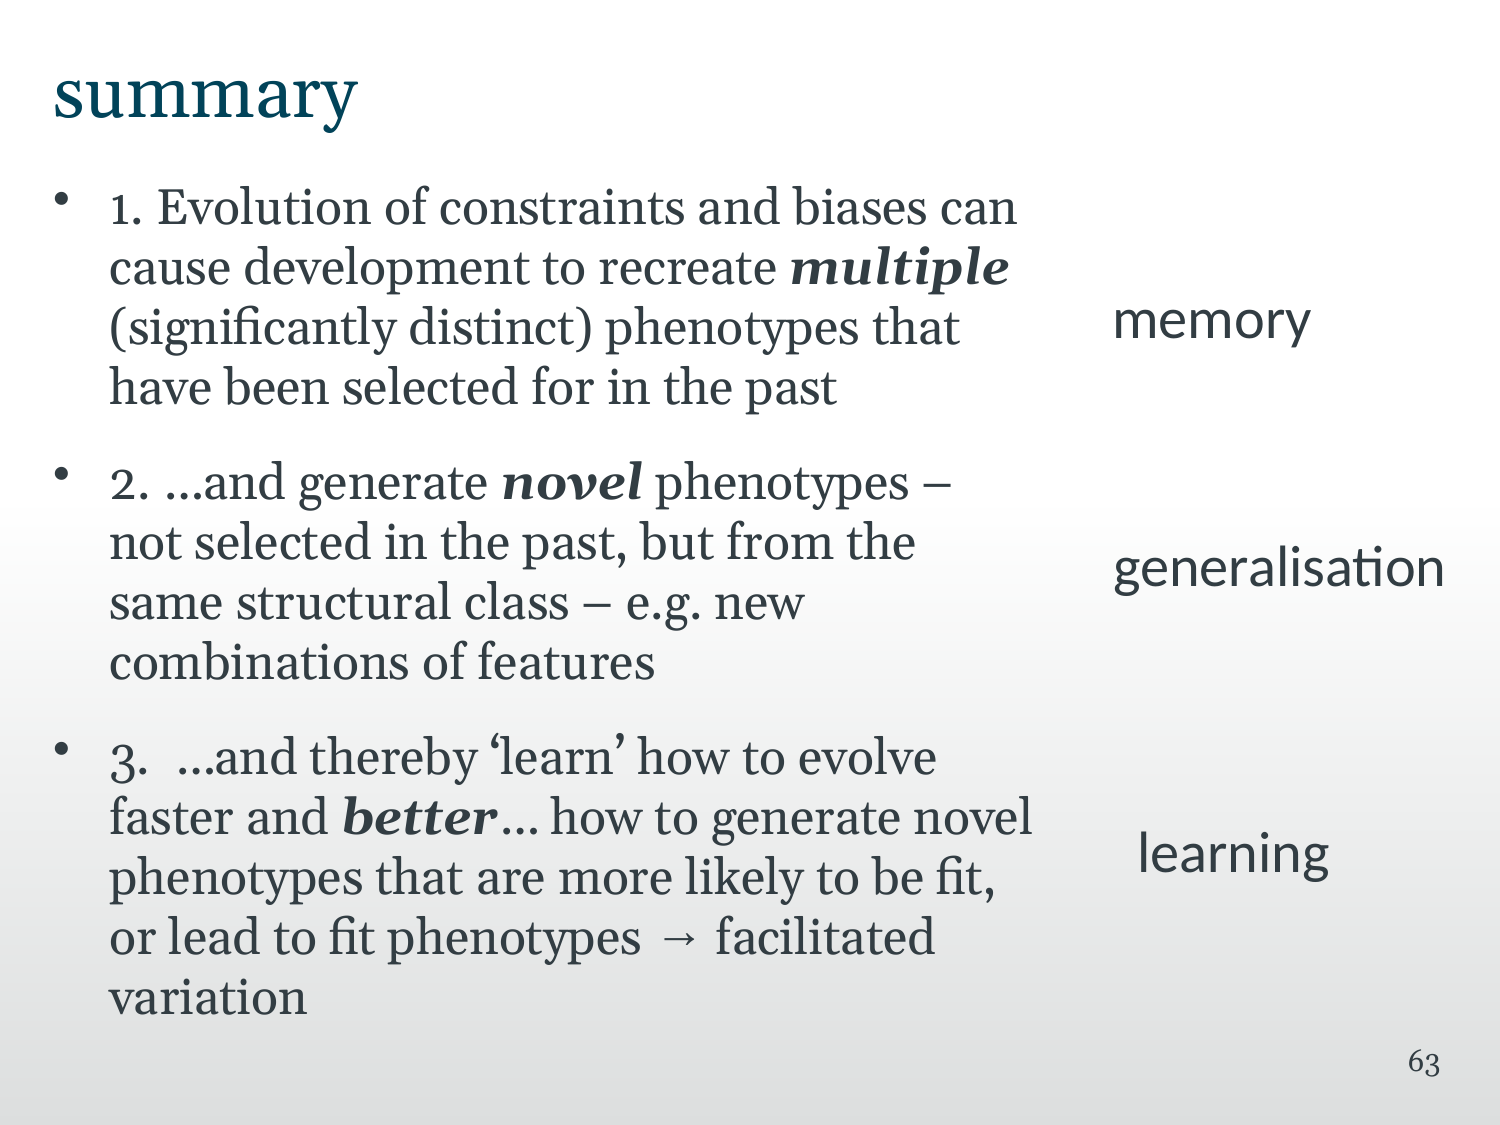

# summary
1. Evolution of constraints and biases can cause development to recreate multiple (significantly distinct) phenotypes that have been selected for in the past
2. …and generate novel phenotypes – not selected in the past, but from the same structural class – e.g. new combinations of features
3.  …and thereby ‘learn’ how to evolve faster and better… how to generate novel phenotypes that are more likely to be fit, or lead to fit phenotypes → facilitated variation
memory
generalisation
learning
63